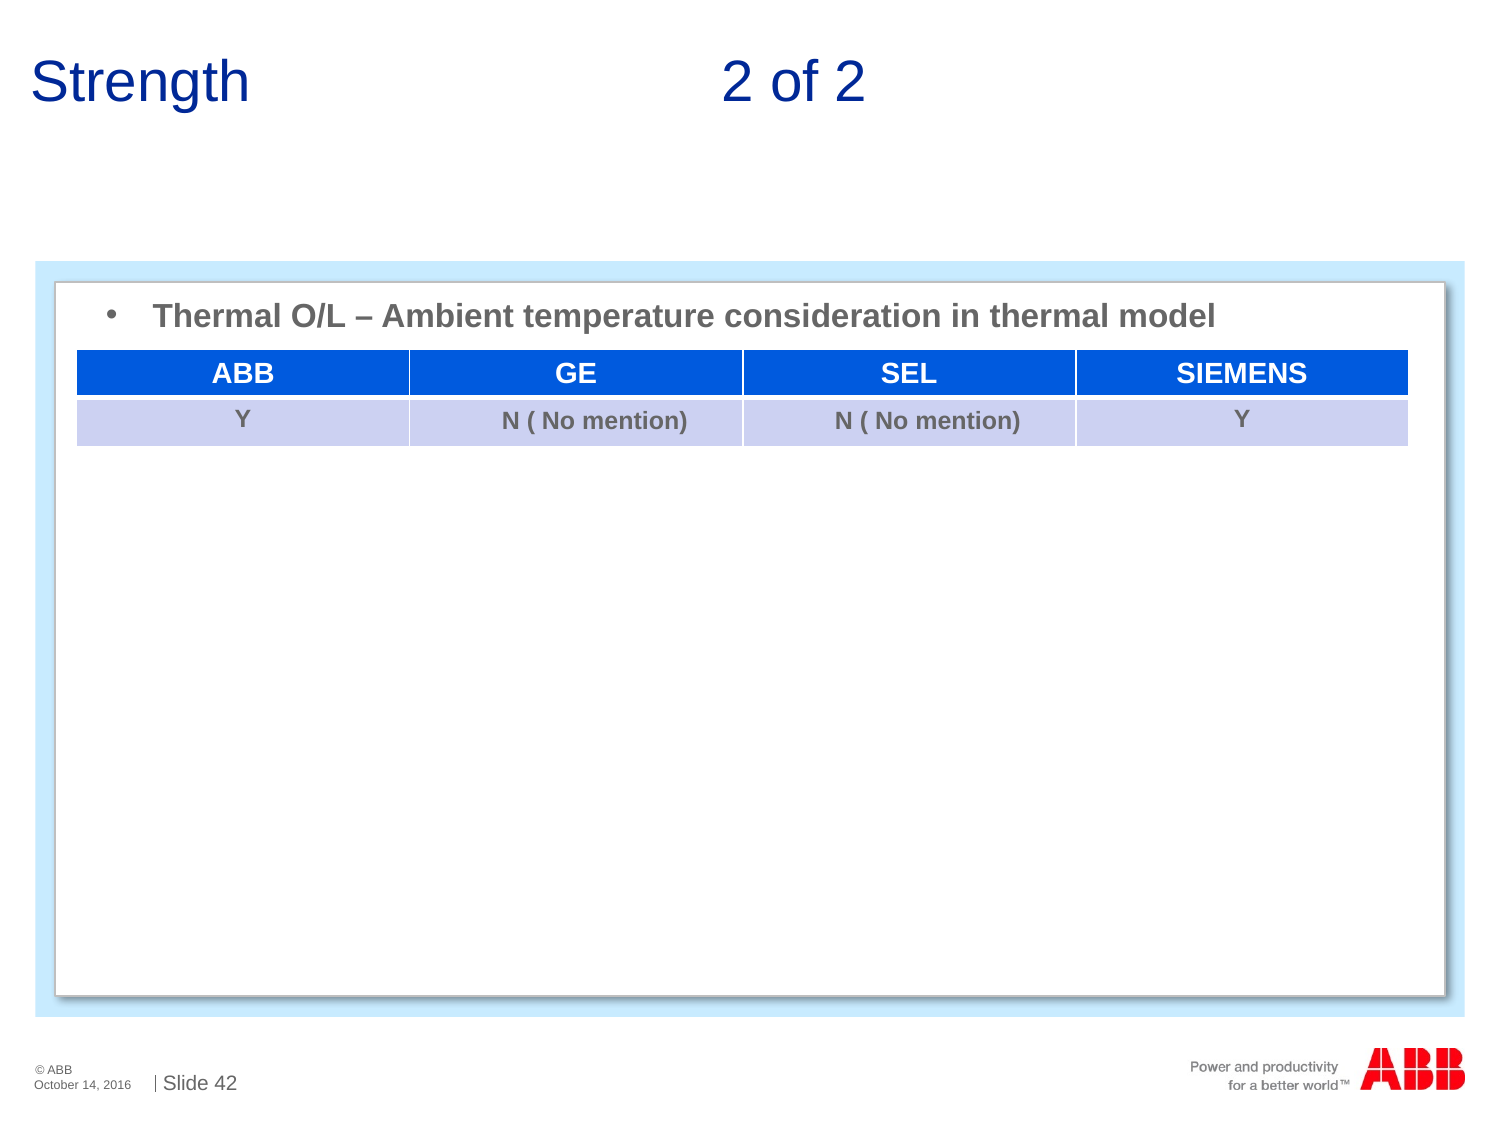

# Strength                             2 of 2

Thermal O/L – Ambient temperature consideration in thermal model
| ABB | GE | SEL | SIEMENS |
| --- | --- | --- | --- |
| Y | N ( No mention) | N ( No mention) | Y |
42

October 14, 2016